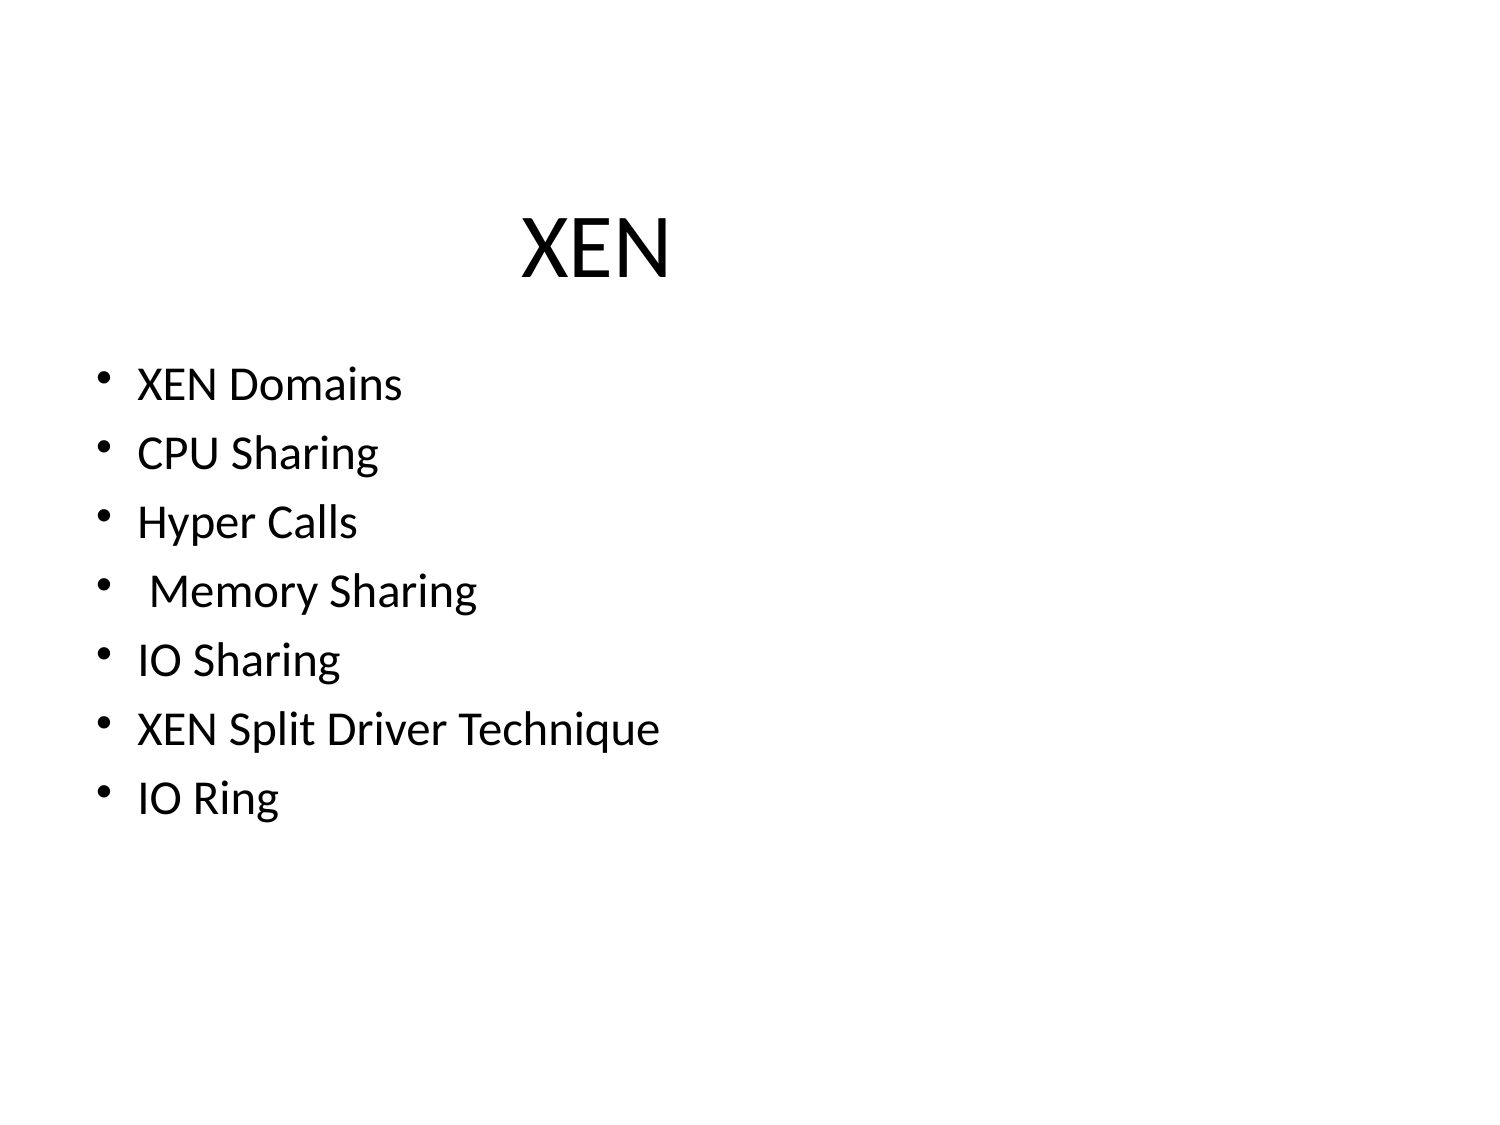

XEN
XEN Domains
CPU Sharing
Hyper Calls
 Memory Sharing
IO Sharing
XEN Split Driver Technique
IO Ring